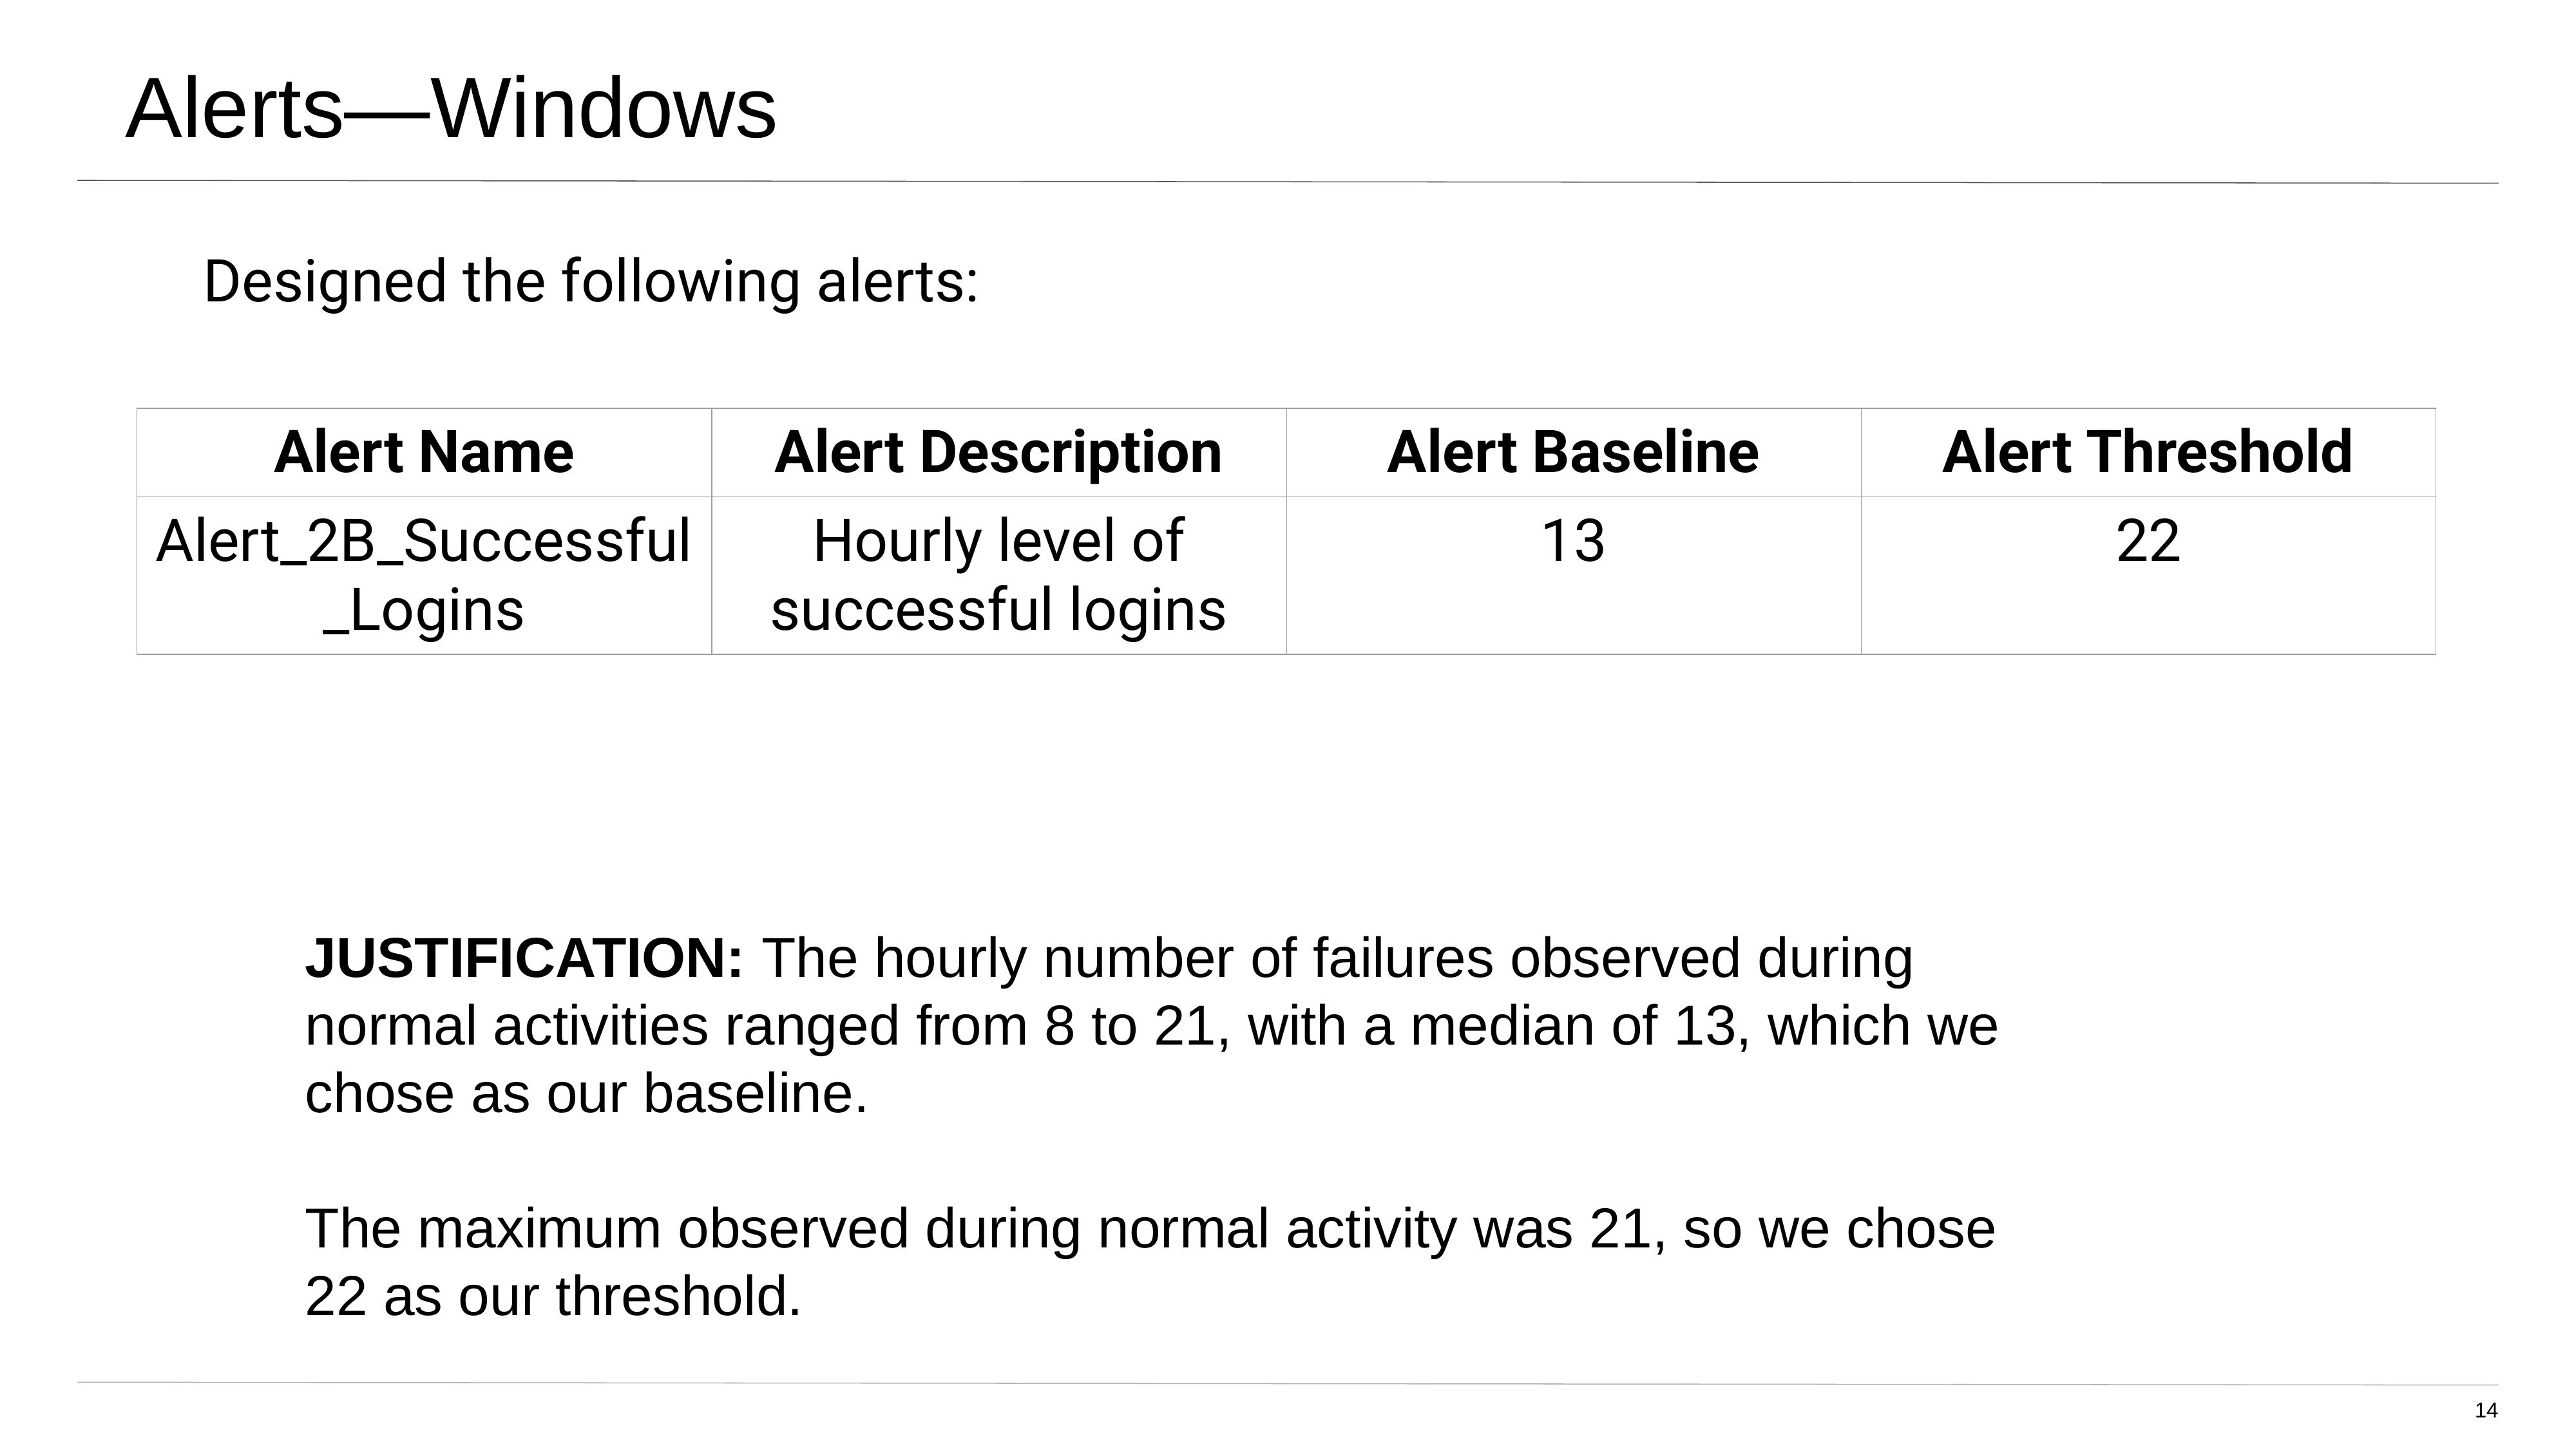

# Alerts—Windows
Designed the following alerts:

| Alert Name | Alert Description | Alert Baseline | Alert Threshold |
| --- | --- | --- | --- |
| Alert\_2B\_Successful\_Logins | Hourly level of successful logins | 13 | 22 |
JUSTIFICATION: The hourly number of failures observed during normal activities ranged from 8 to 21, with a median of 13, which we chose as our baseline.

The maximum observed during normal activity was 21, so we chose 22 as our threshold.
14